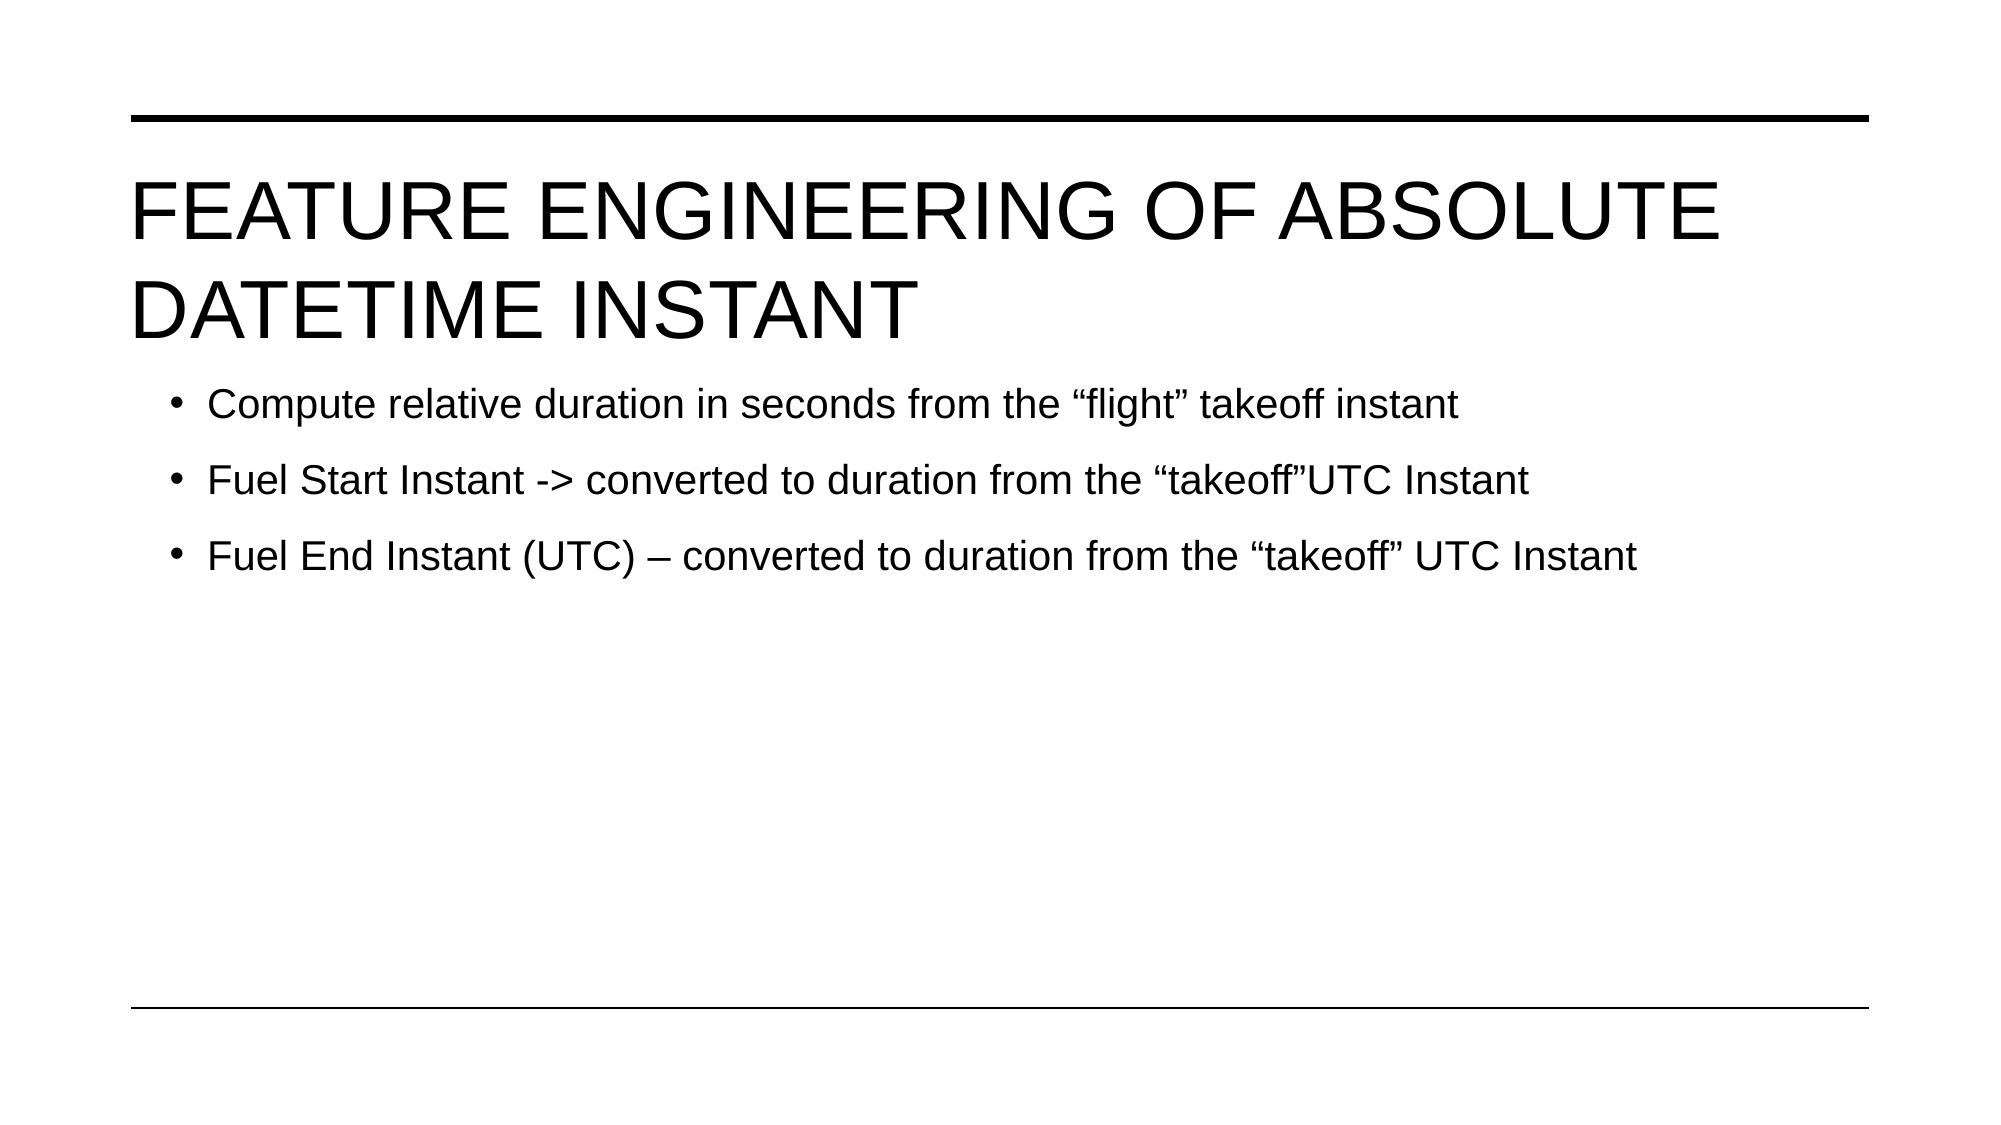

# Feature engineering of absolute datetime instant
Compute relative duration in seconds from the “flight” takeoff instant
Fuel Start Instant -> converted to duration from the “takeoff”UTC Instant
Fuel End Instant (UTC) – converted to duration from the “takeoff” UTC Instant